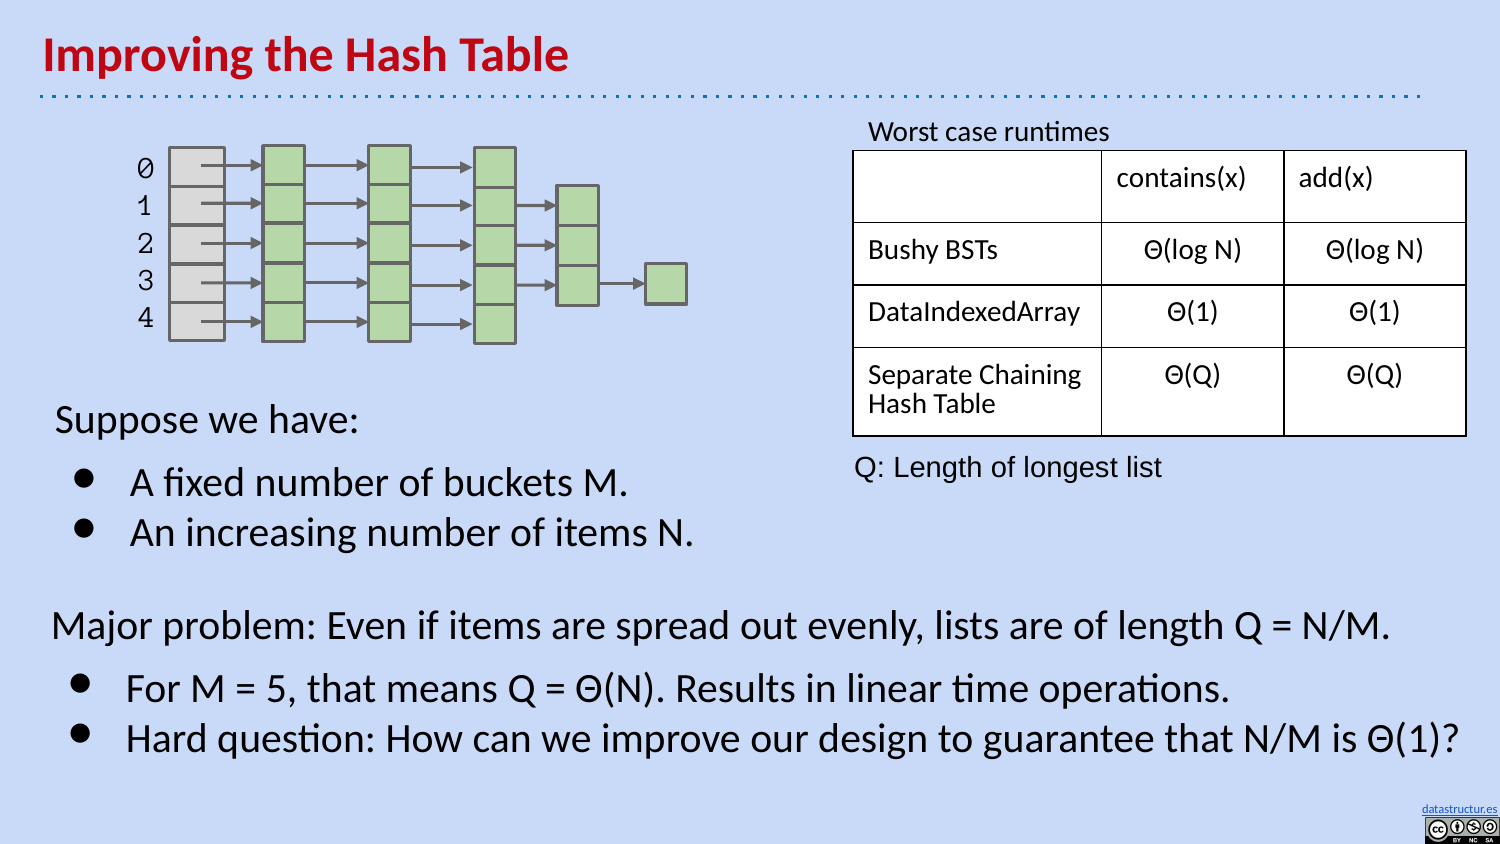

# Improving the Hash Table
Worst case runtimes
0
1
2
3
4

|  | contains(x) | add(x) |
| --- | --- | --- |
| Bushy BSTs | Θ(log N) | Θ(log N) |
| DataIndexedArray | Θ(1) | Θ(1) |
| Separate Chaining Hash Table | Θ(Q) | Θ(Q) |

Suppose we have:
A fixed number of buckets M.
An increasing number of items N.
Q: Length of longest list
Major problem: Even if items are spread out evenly, lists are of length Q = N/M.
For M = 5, that means Q = Θ(N). Results in linear time operations.
Hard question: How can we improve our design to guarantee that N/M is Θ(1)?